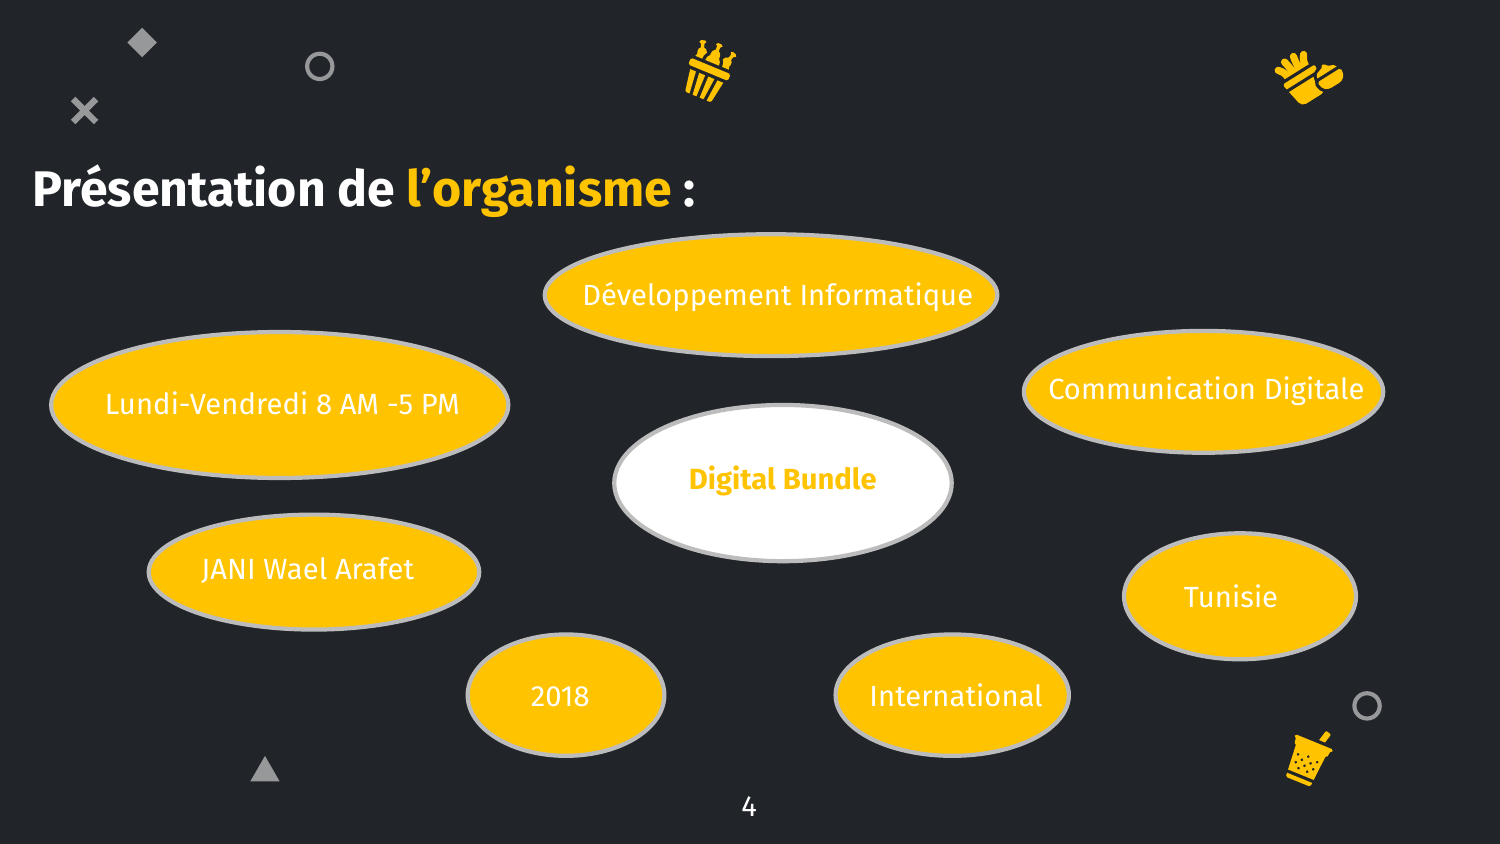

# Présentation de l’organisme :

Développement Informatique

Communication Digitale
Lundi-Vendredi 8 AM -5 PM

Digital Bundle

JANI Wael Arafet
Tunisie

2018
International

4